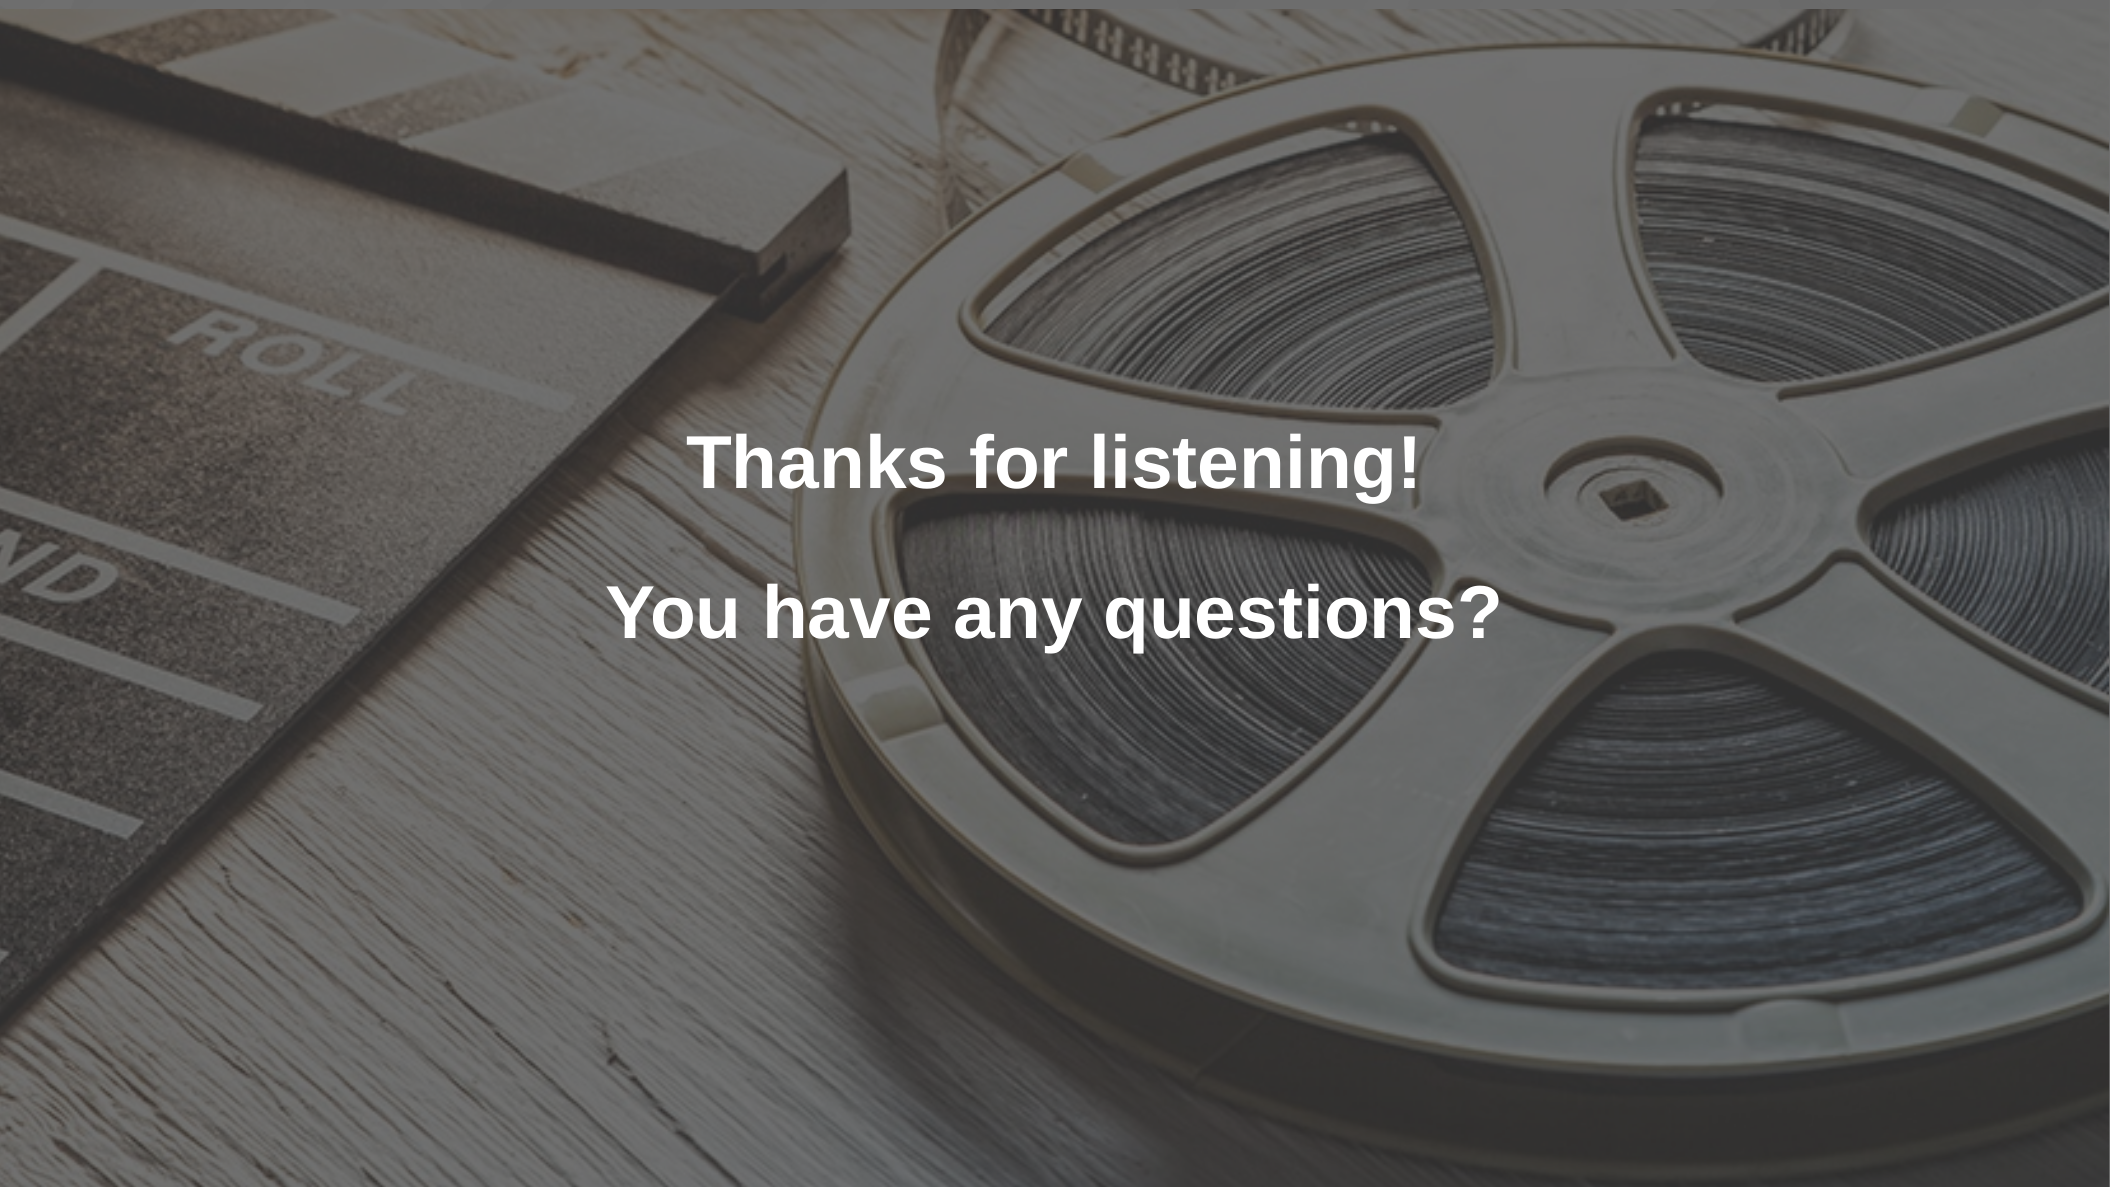

Thanks for listening!
You have any questions?